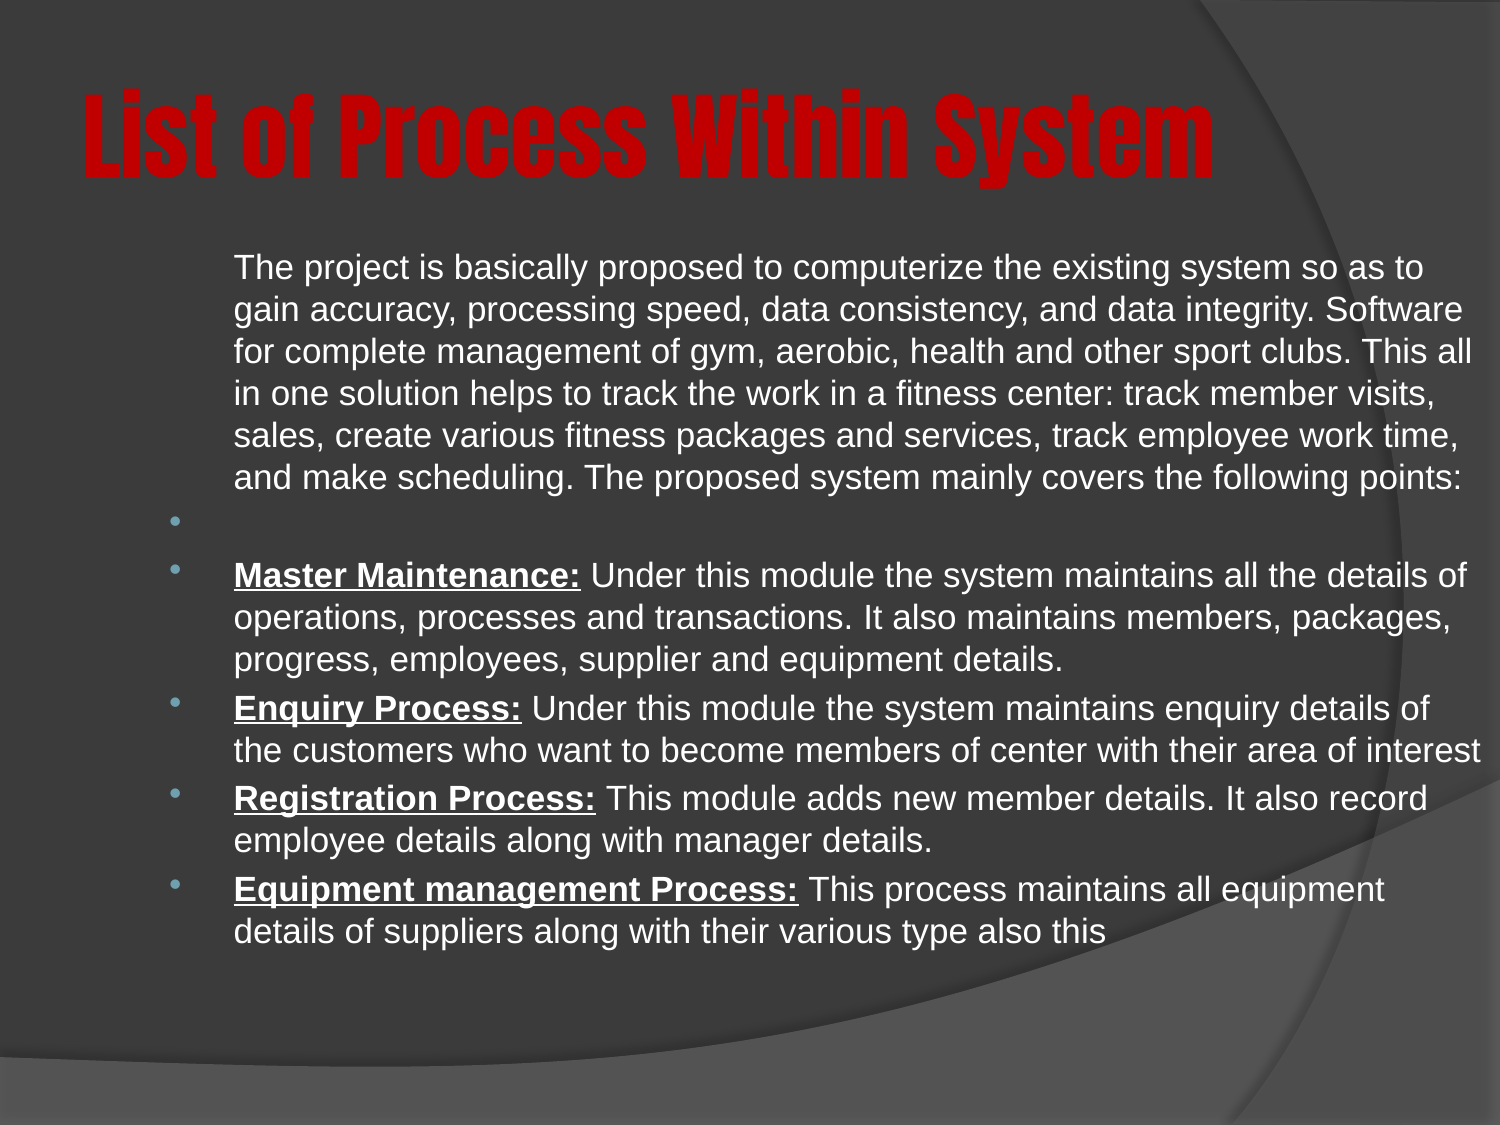

# List of Process Within System
			The project is basically proposed to computerize the existing system so as to gain accuracy, processing speed, data consistency, and data integrity. Software for complete management of gym, aerobic, health and other sport clubs. This all in one solution helps to track the work in a fitness center: track member visits, sales, create various fitness packages and services, track employee work time, and make scheduling. The proposed system mainly covers the following points:

Master Maintenance: Under this module the system maintains all the details of operations, processes and transactions. It also maintains members, packages, progress, employees, supplier and equipment details.
Enquiry Process: Under this module the system maintains enquiry details of the customers who want to become members of center with their area of interest
Registration Process: This module adds new member details. It also record employee details along with manager details.
Equipment management Process: This process maintains all equipment details of suppliers along with their various type also this